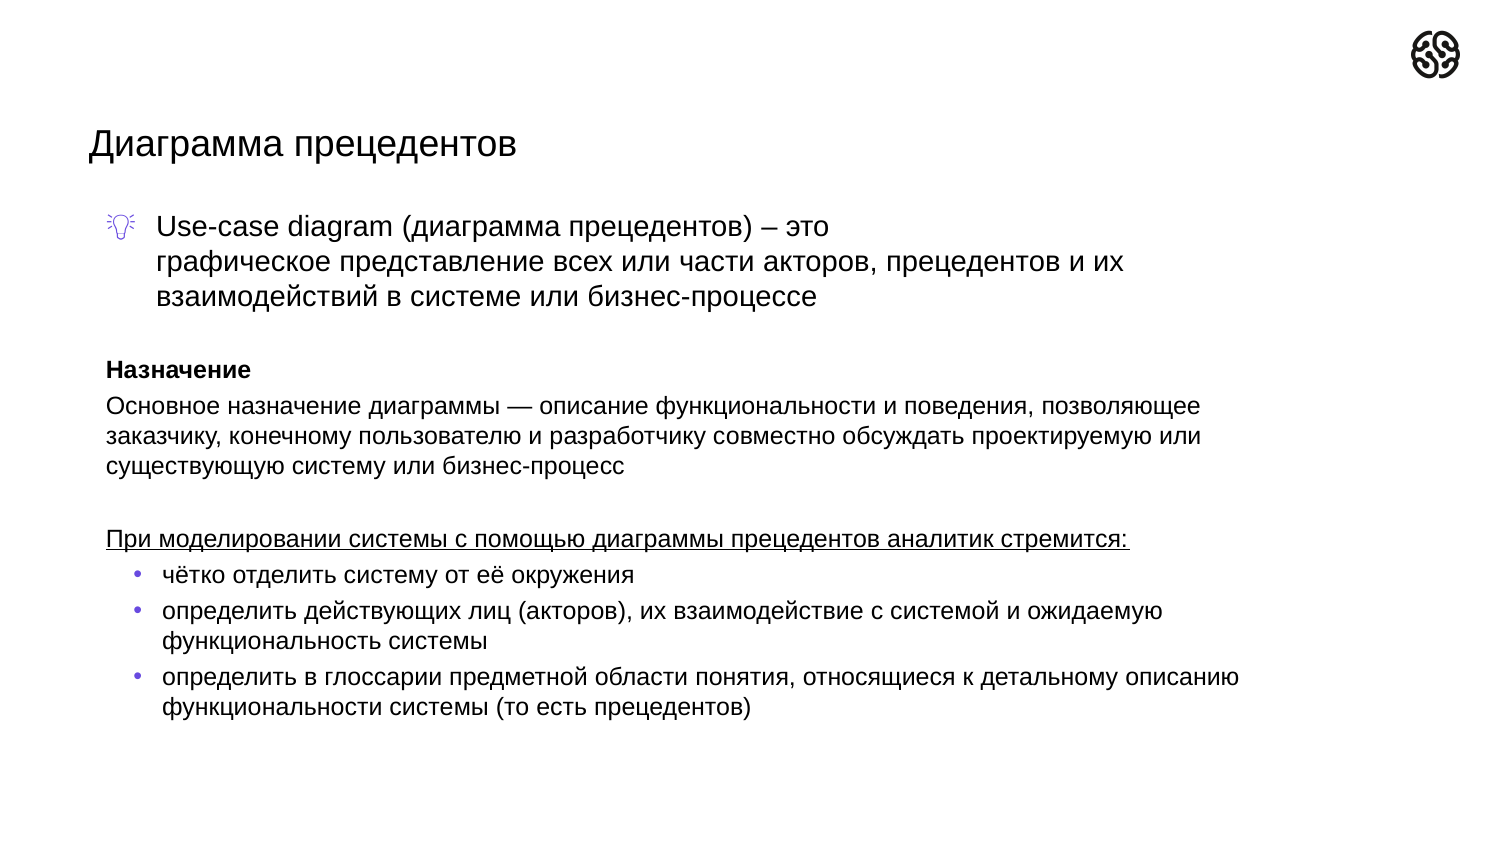

Диаграмма прецедентов
Use-case diagram (диаграмма прецедентов) – это
графическое представление всех или части акторов, прецедентов и их взаимодействий в системе или бизнес-процессе
Назначение
Основное назначение диаграммы — описание функциональности и поведения, позволяющее заказчику, конечному пользователю и разработчику совместно обсуждать проектируемую или существующую систему или бизнес-процесс

При моделировании системы с помощью диаграммы прецедентов аналитик стремится:
чётко отделить систему от её окружения
определить действующих лиц (акторов), их взаимодействие с системой и ожидаемую функциональность системы
определить в глоссарии предметной области понятия, относящиеся к детальному описанию функциональности системы (то есть прецедентов)